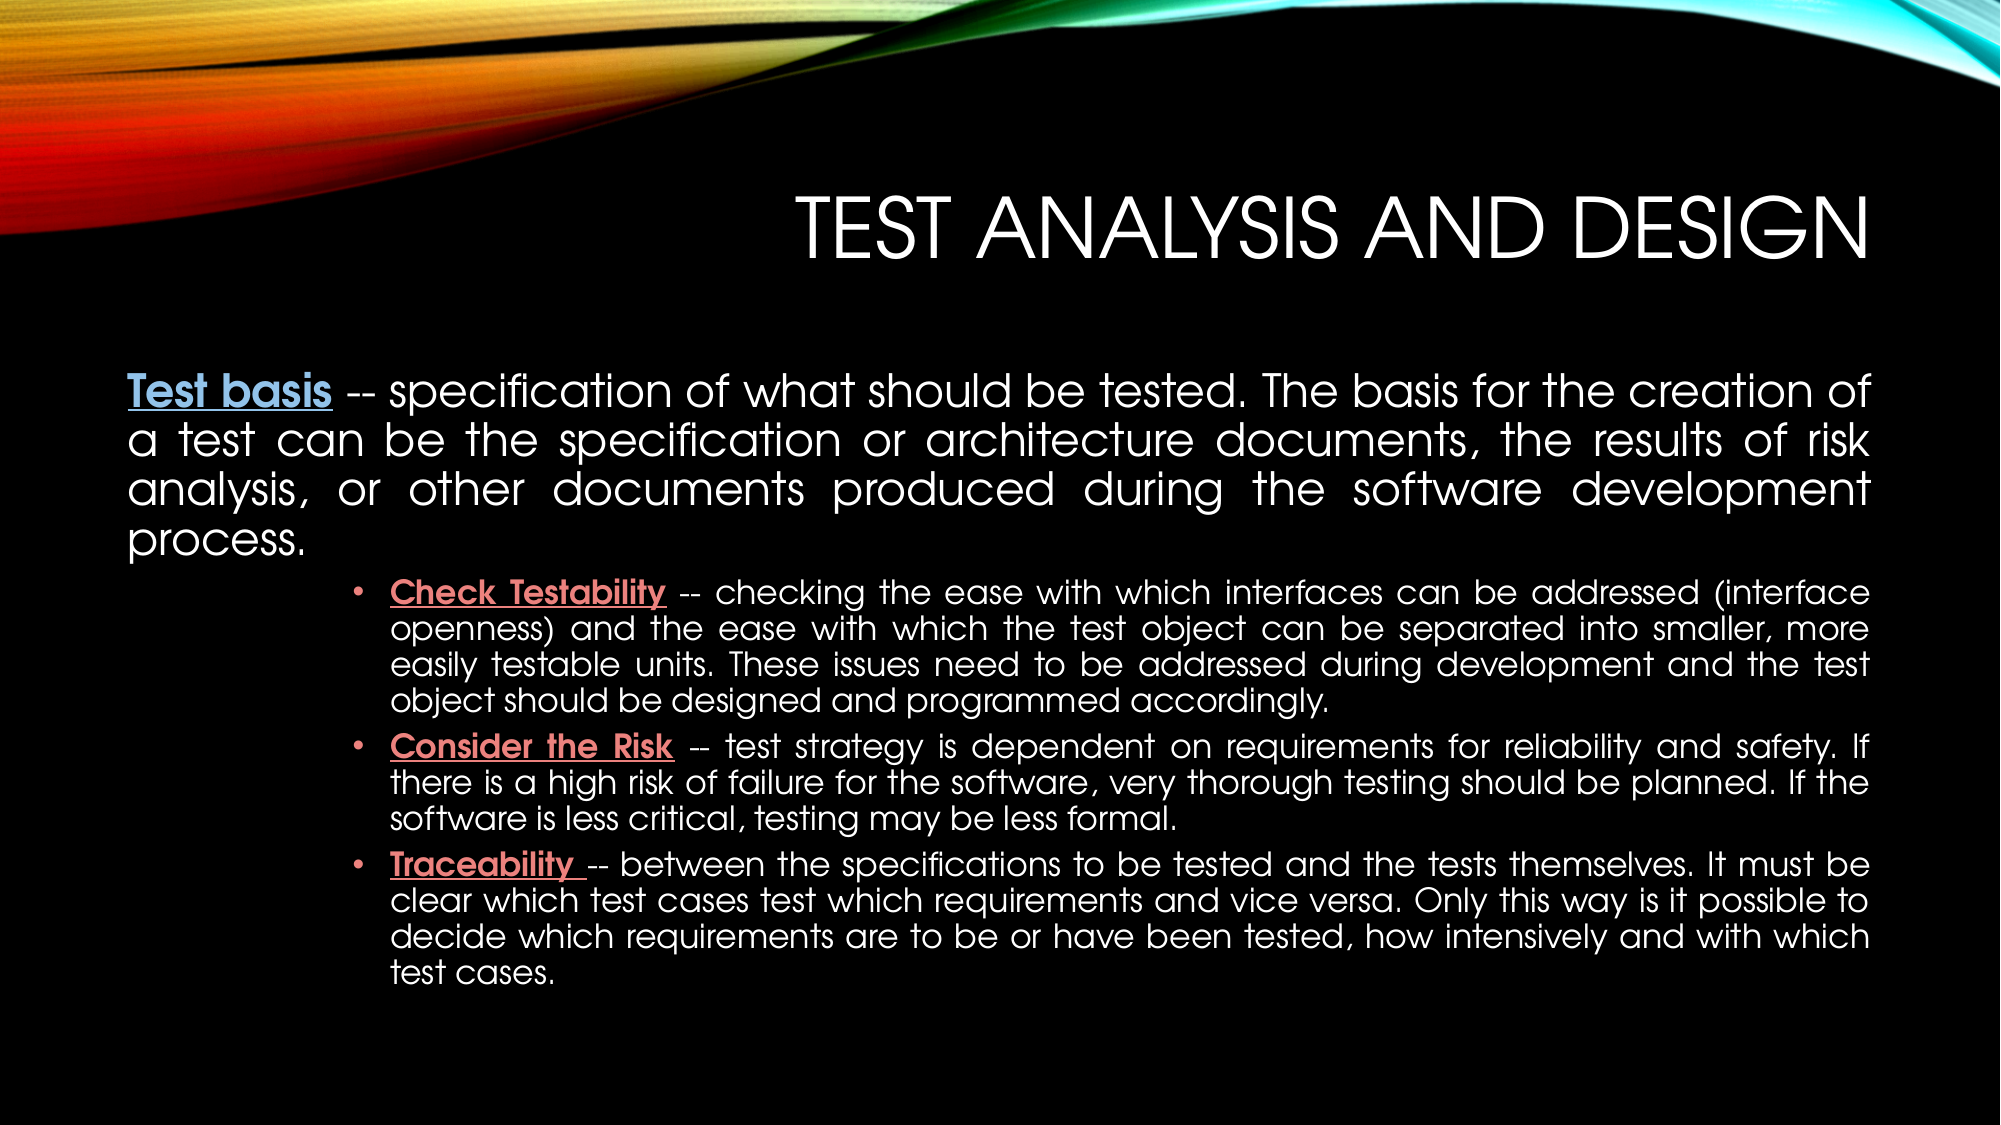

# Test analysis and design
Test basis -- specification of what should be tested. The basis for the creation of a test can be the specification or architecture documents, the results of risk analysis, or other documents produced during the software development process.
Check Testability -- checking the ease with which interfaces can be addressed (interface openness) and the ease with which the test object can be separated into smaller, more easily testable units. These issues need to be addressed during development and the test object should be designed and programmed accordingly.
Consider the Risk -- test strategy is dependent on requirements for reliability and safety. If there is a high risk of failure for the software, very thorough testing should be planned. If the software is less critical, testing may be less formal.
Traceability -- between the specifications to be tested and the tests themselves. It must be clear which test cases test which requirements and vice versa. Only this way is it possible to decide which requirements are to be or have been tested, how intensively and with which test cases.